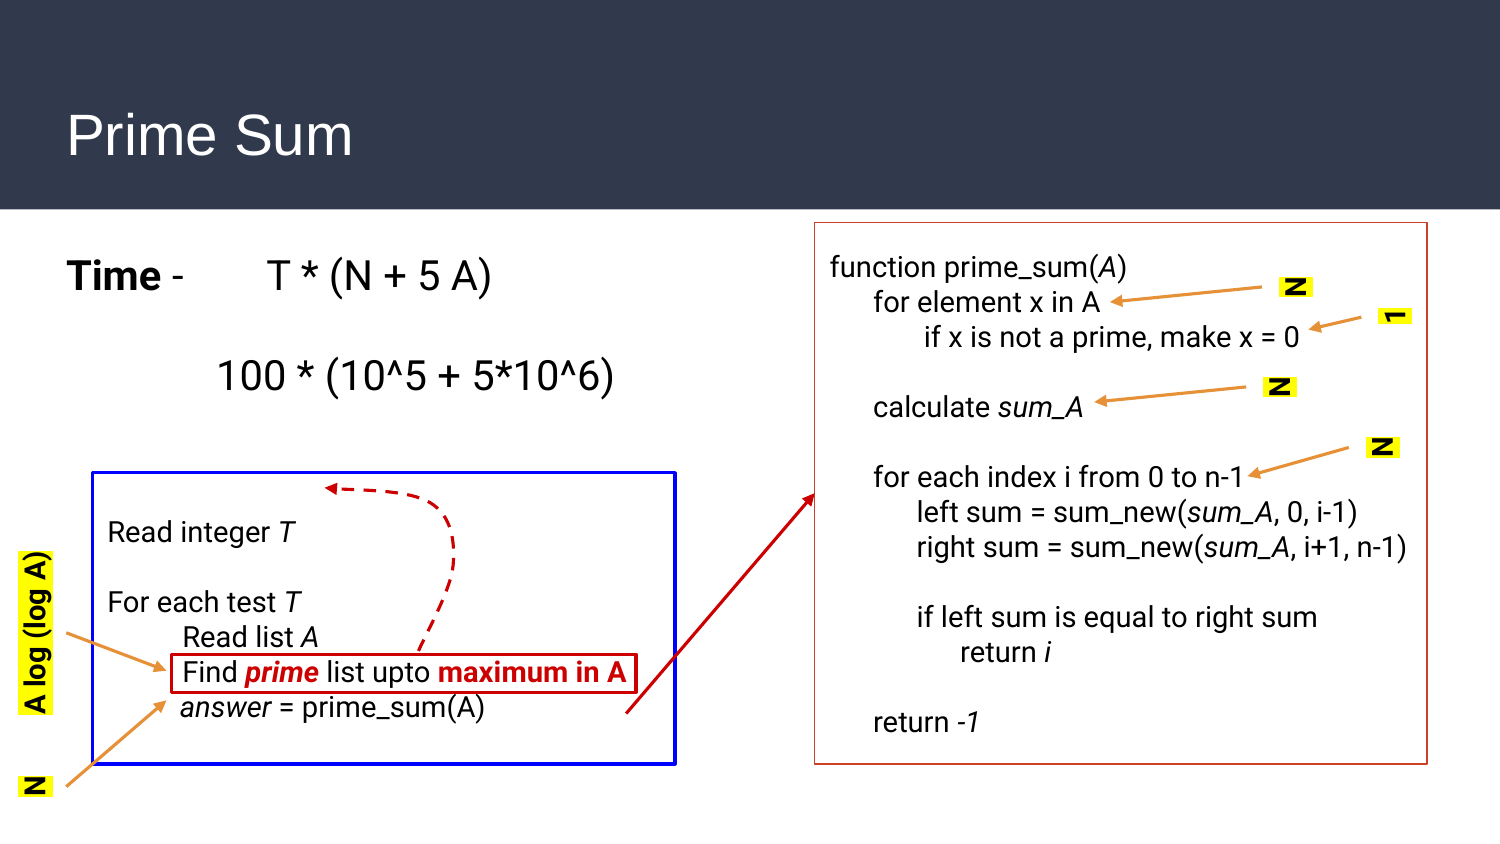

# Prime Sum

function prime_sum(A)
      for element x in A
             if x is not a prime, make x = 0

      calculate sum_A

      for each index i from 0 to n-1
            left sum = sum_new(sum_A, 0, i-1)
            right sum = sum_new(sum_A, i+1, n-1)

            if left sum is equal to right sum
                  return i

      return -1
Time -	     T * (N + 5 A)
	100 * (10^5 + 5*10^6)
N
1
N
N
Read integer T

For each test T
Read list A
Find prime list upto maximum in A
          answer = prime_sum(A)

A log (log A)

N